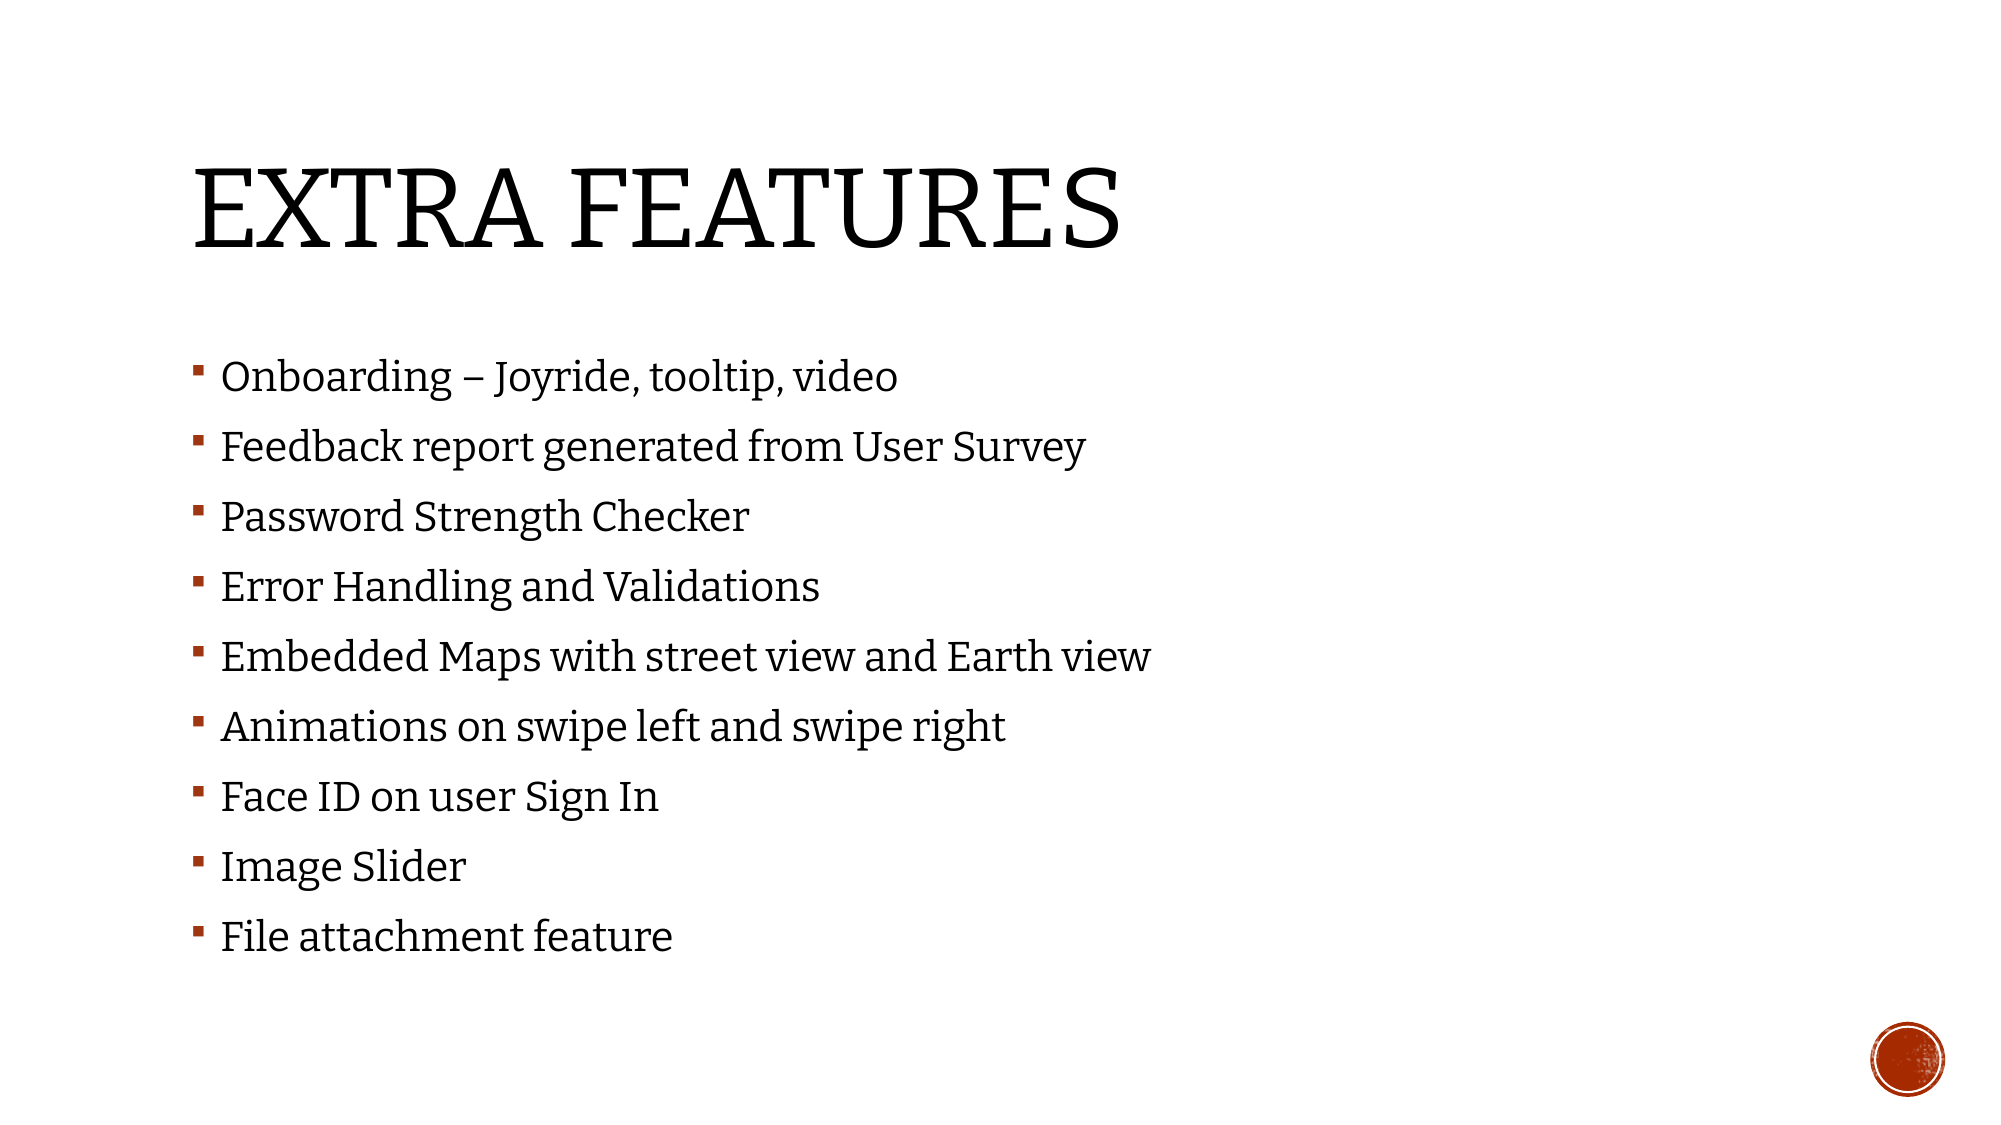

# Extra features
Onboarding – Joyride, tooltip, video
Feedback report generated from User Survey
Password Strength Checker
Error Handling and Validations
Embedded Maps with street view and Earth view
Animations on swipe left and swipe right
Face ID on user Sign In
Image Slider
File attachment feature